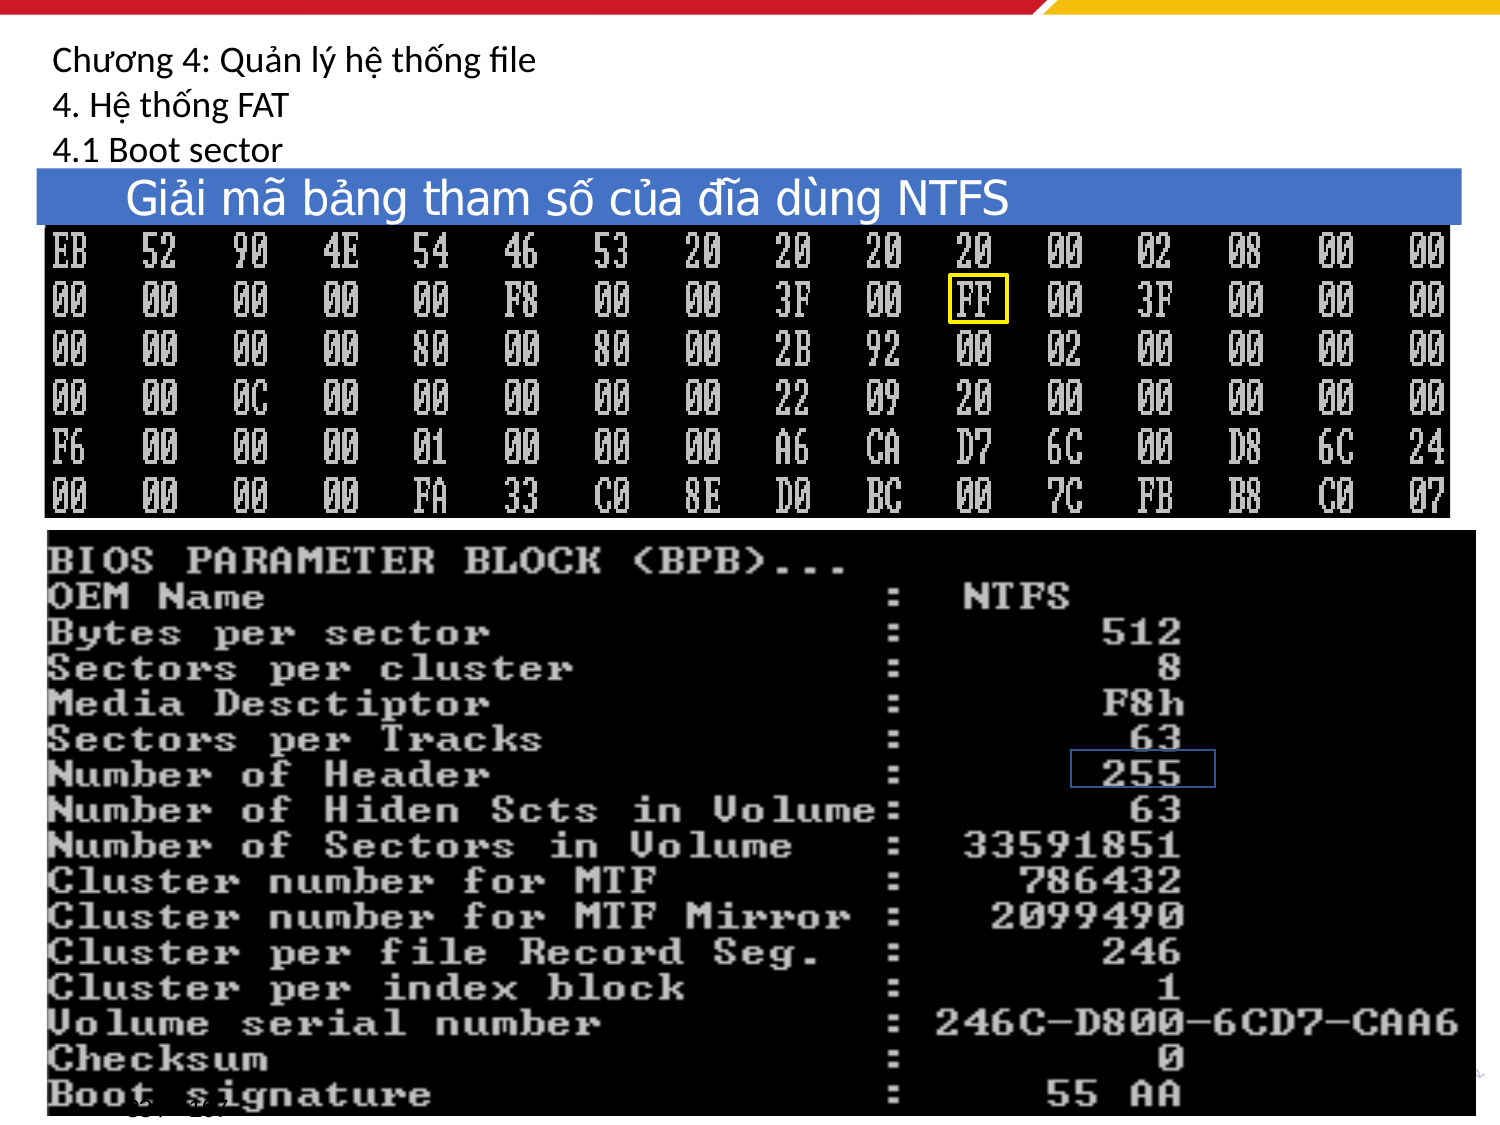

Chương 4: Quản lý hệ thống file
4. Hệ thống FAT
4.1 Boot sector
Giải mã bảng tham số của đĩa dùng NTFS

83 / 107